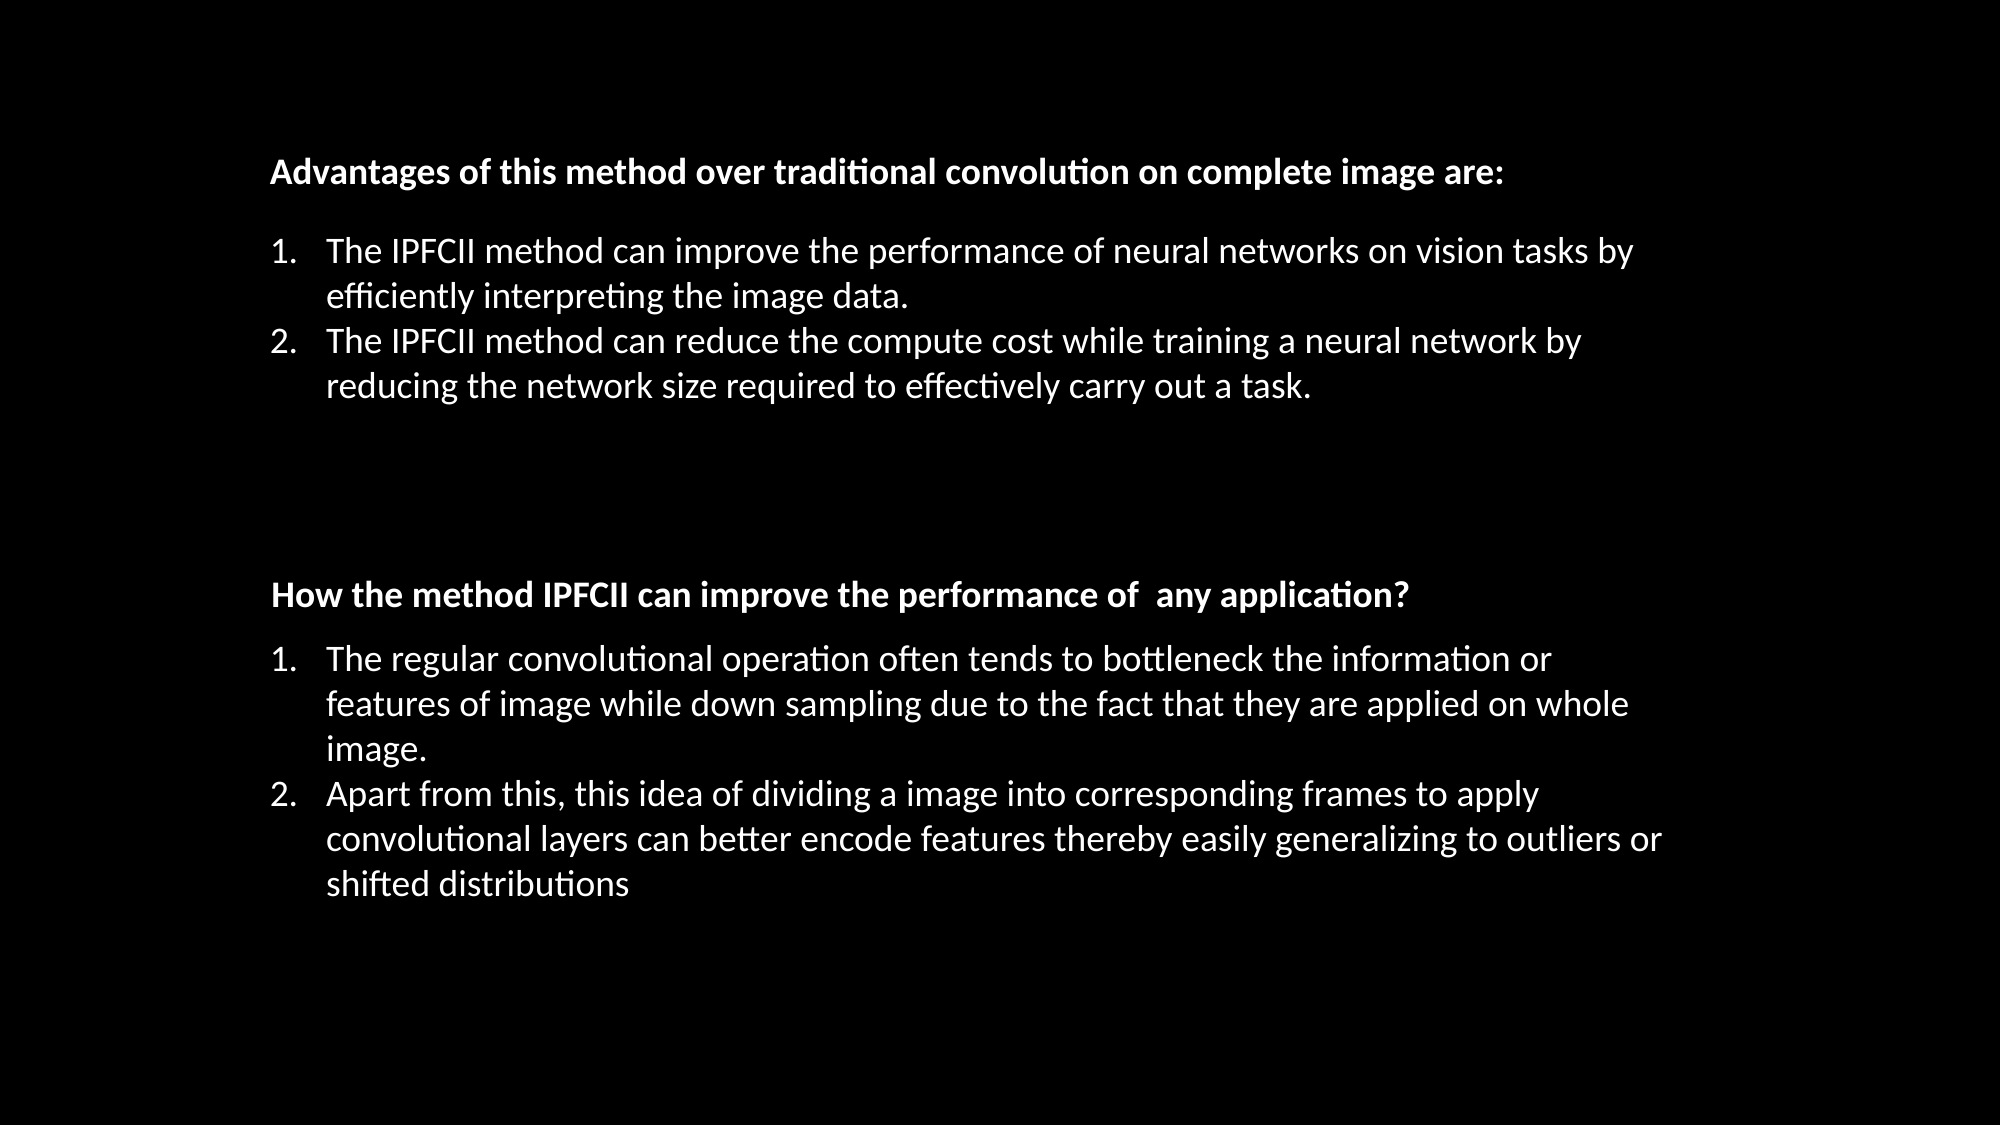

Advantages of this method over traditional convolution on complete image are:
The IPFCII method can improve the performance of neural networks on vision tasks by efficiently interpreting the image data.
The IPFCII method can reduce the compute cost while training a neural network by reducing the network size required to effectively carry out a task.
How the method IPFCII can improve the performance of  any application?
The regular convolutional operation often tends to bottleneck the information or features of image while down sampling due to the fact that they are applied on whole image.
Apart from this, this idea of dividing a image into corresponding frames to apply convolutional layers can better encode features thereby easily generalizing to outliers or shifted distributions